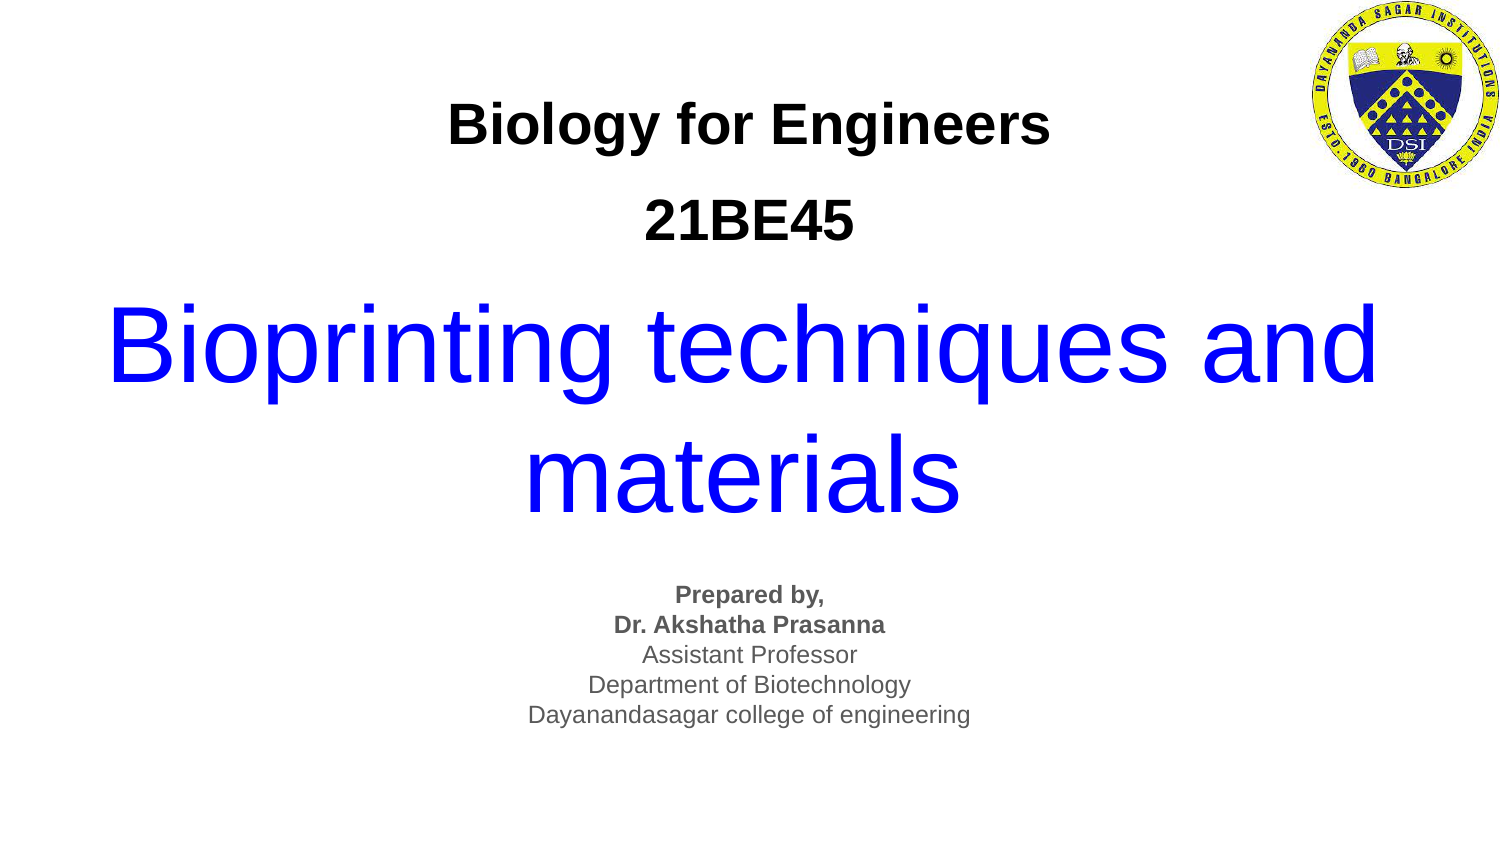

Biology for Engineers
21BE45
# Bioprinting techniques and materials
Prepared by,
Dr. Akshatha Prasanna
Assistant Professor
Department of Biotechnology
Dayanandasagar college of engineering